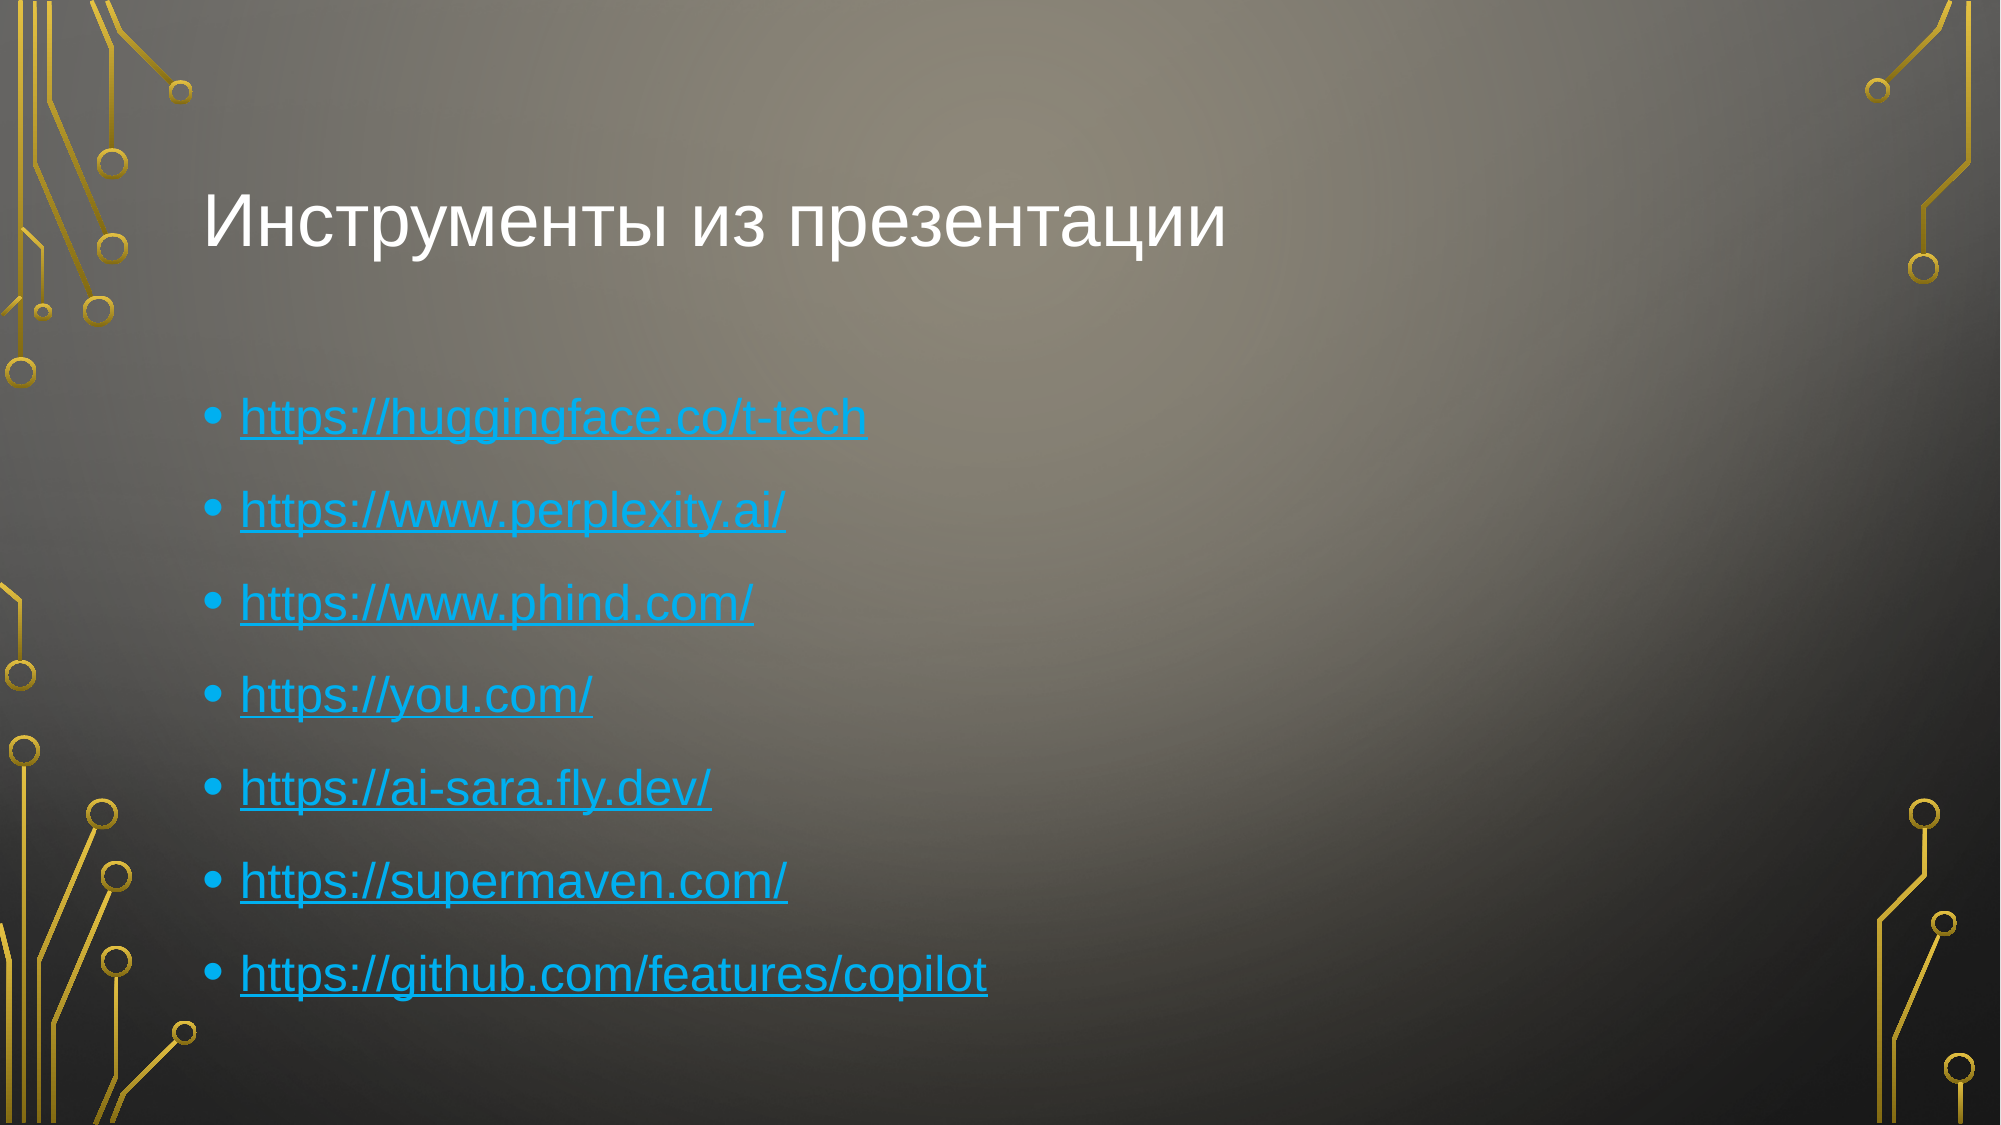

# Инструменты из презентации
https://huggingface.co/t-tech
https://www.perplexity.ai/
https://www.phind.com/
https://you.com/
https://ai-sara.fly.dev/
https://supermaven.com/
https://github.com/features/copilot